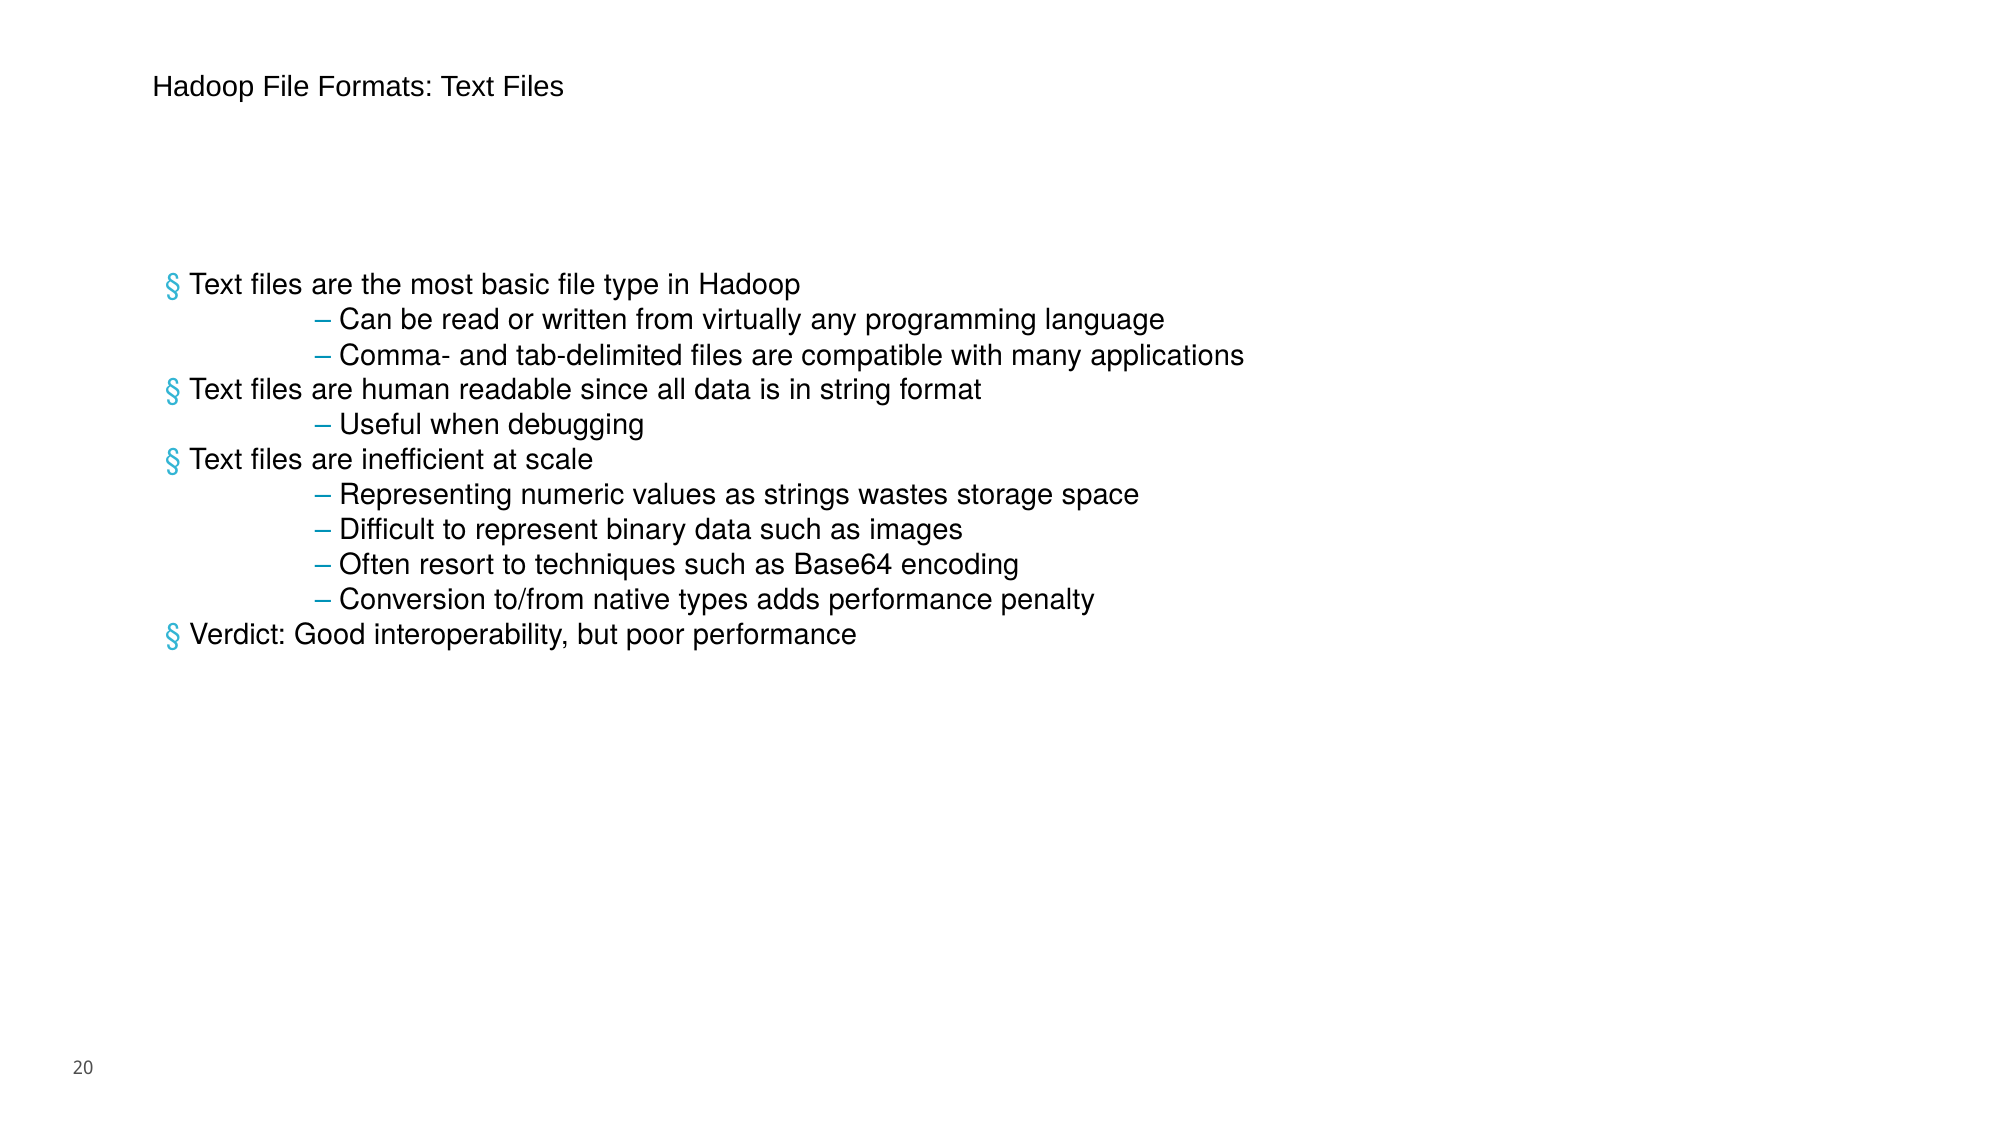

# Hadoop File Formats: Text Files
§ Text files are the most basic file type in Hadoop
	– Can be read or written from virtually any programming language
	– Comma- and tab-delimited files are compatible with many applications
§ Text files are human readable since all data is in string format
	– Useful when debugging
§ Text files are inefficient at scale
	– Representing numeric values as strings wastes storage space
	– Difficult to represent binary data such as images
	– Often resort to techniques such as Base64 encoding
	– Conversion to/from native types adds performance penalty
§ Verdict: Good interoperability, but poor performance
20